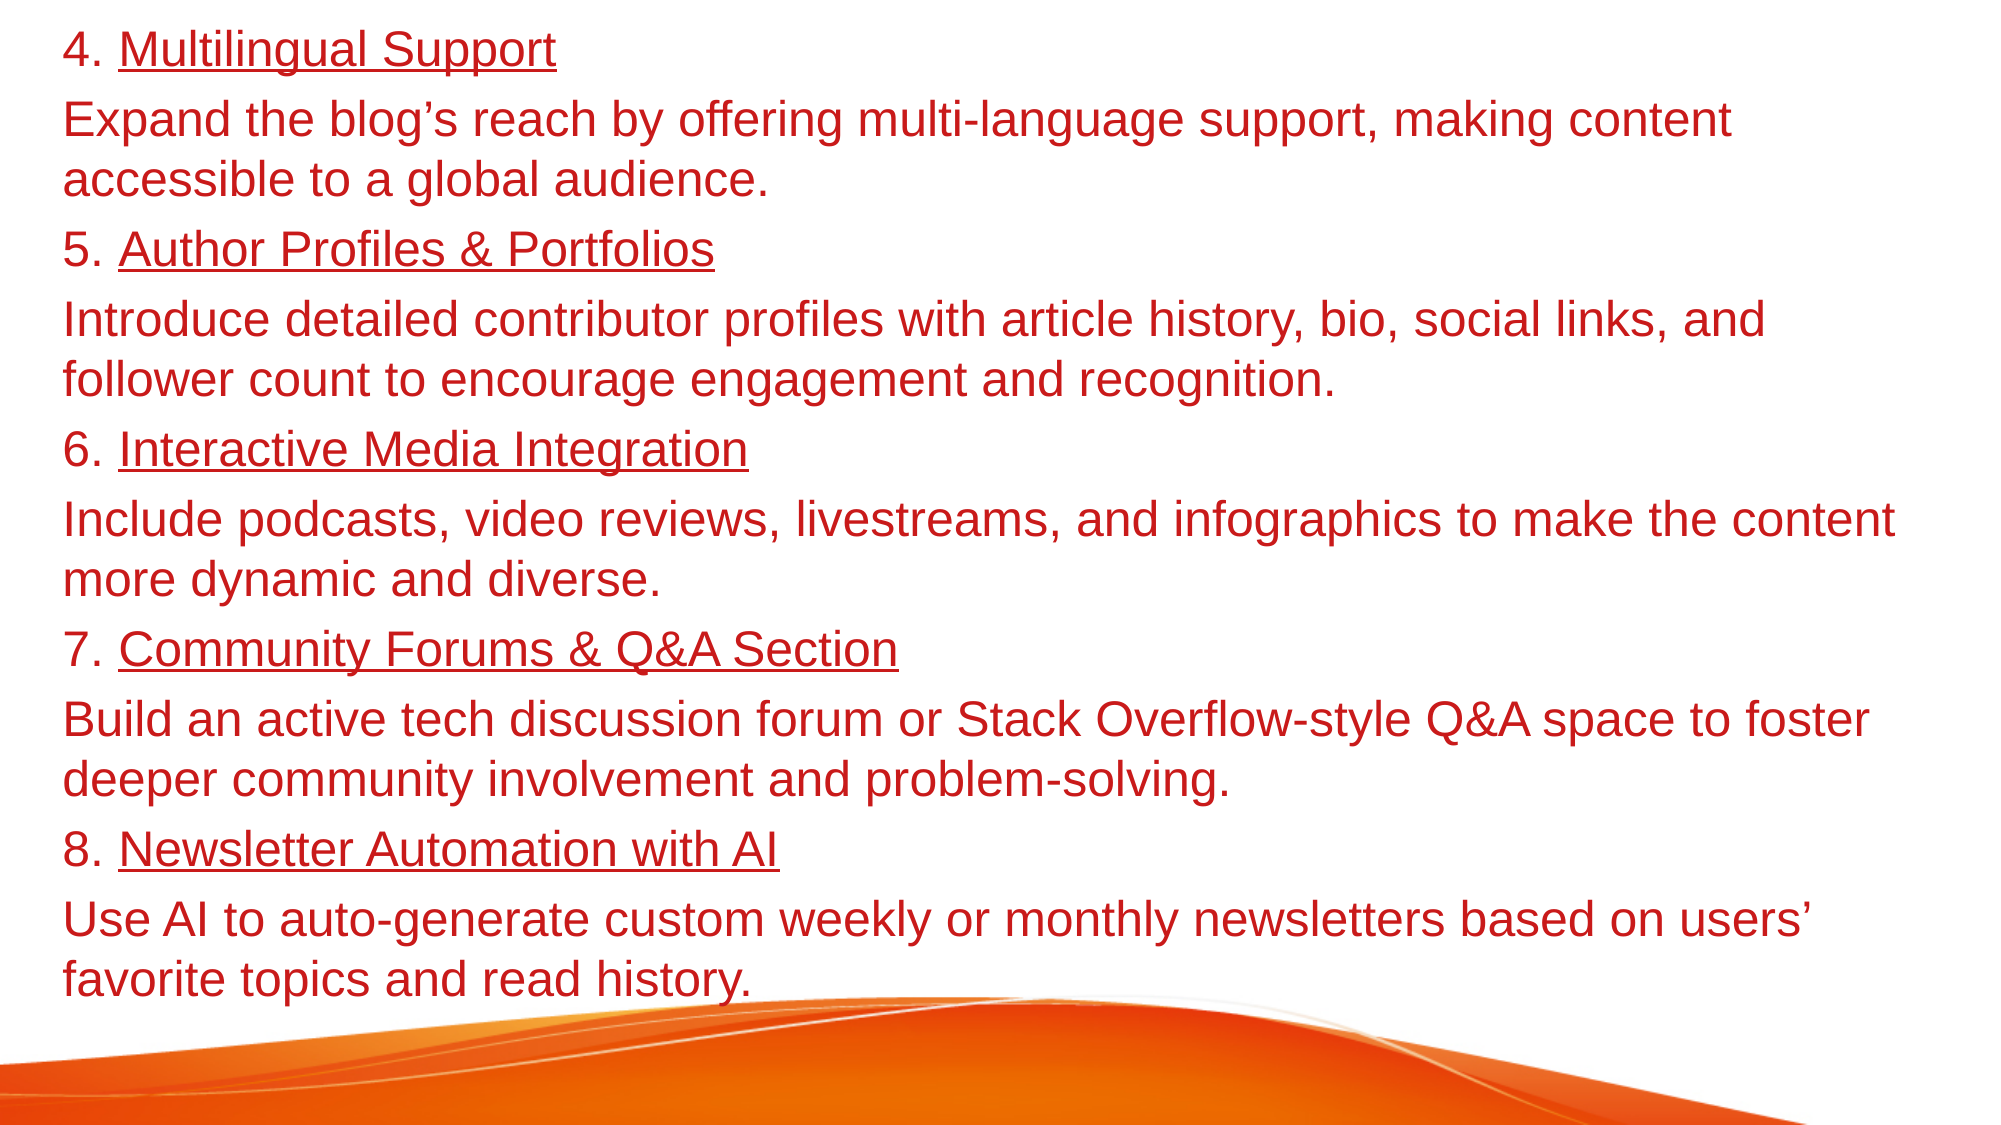

4. Multilingual Support
Expand the blog’s reach by offering multi-language support, making content accessible to a global audience.
5. Author Profiles & Portfolios
Introduce detailed contributor profiles with article history, bio, social links, and follower count to encourage engagement and recognition.
6. Interactive Media Integration
Include podcasts, video reviews, livestreams, and infographics to make the content more dynamic and diverse.
7. Community Forums & Q&A Section
Build an active tech discussion forum or Stack Overflow-style Q&A space to foster deeper community involvement and problem-solving.
8. Newsletter Automation with AI
Use AI to auto-generate custom weekly or monthly newsletters based on users’ favorite topics and read history.